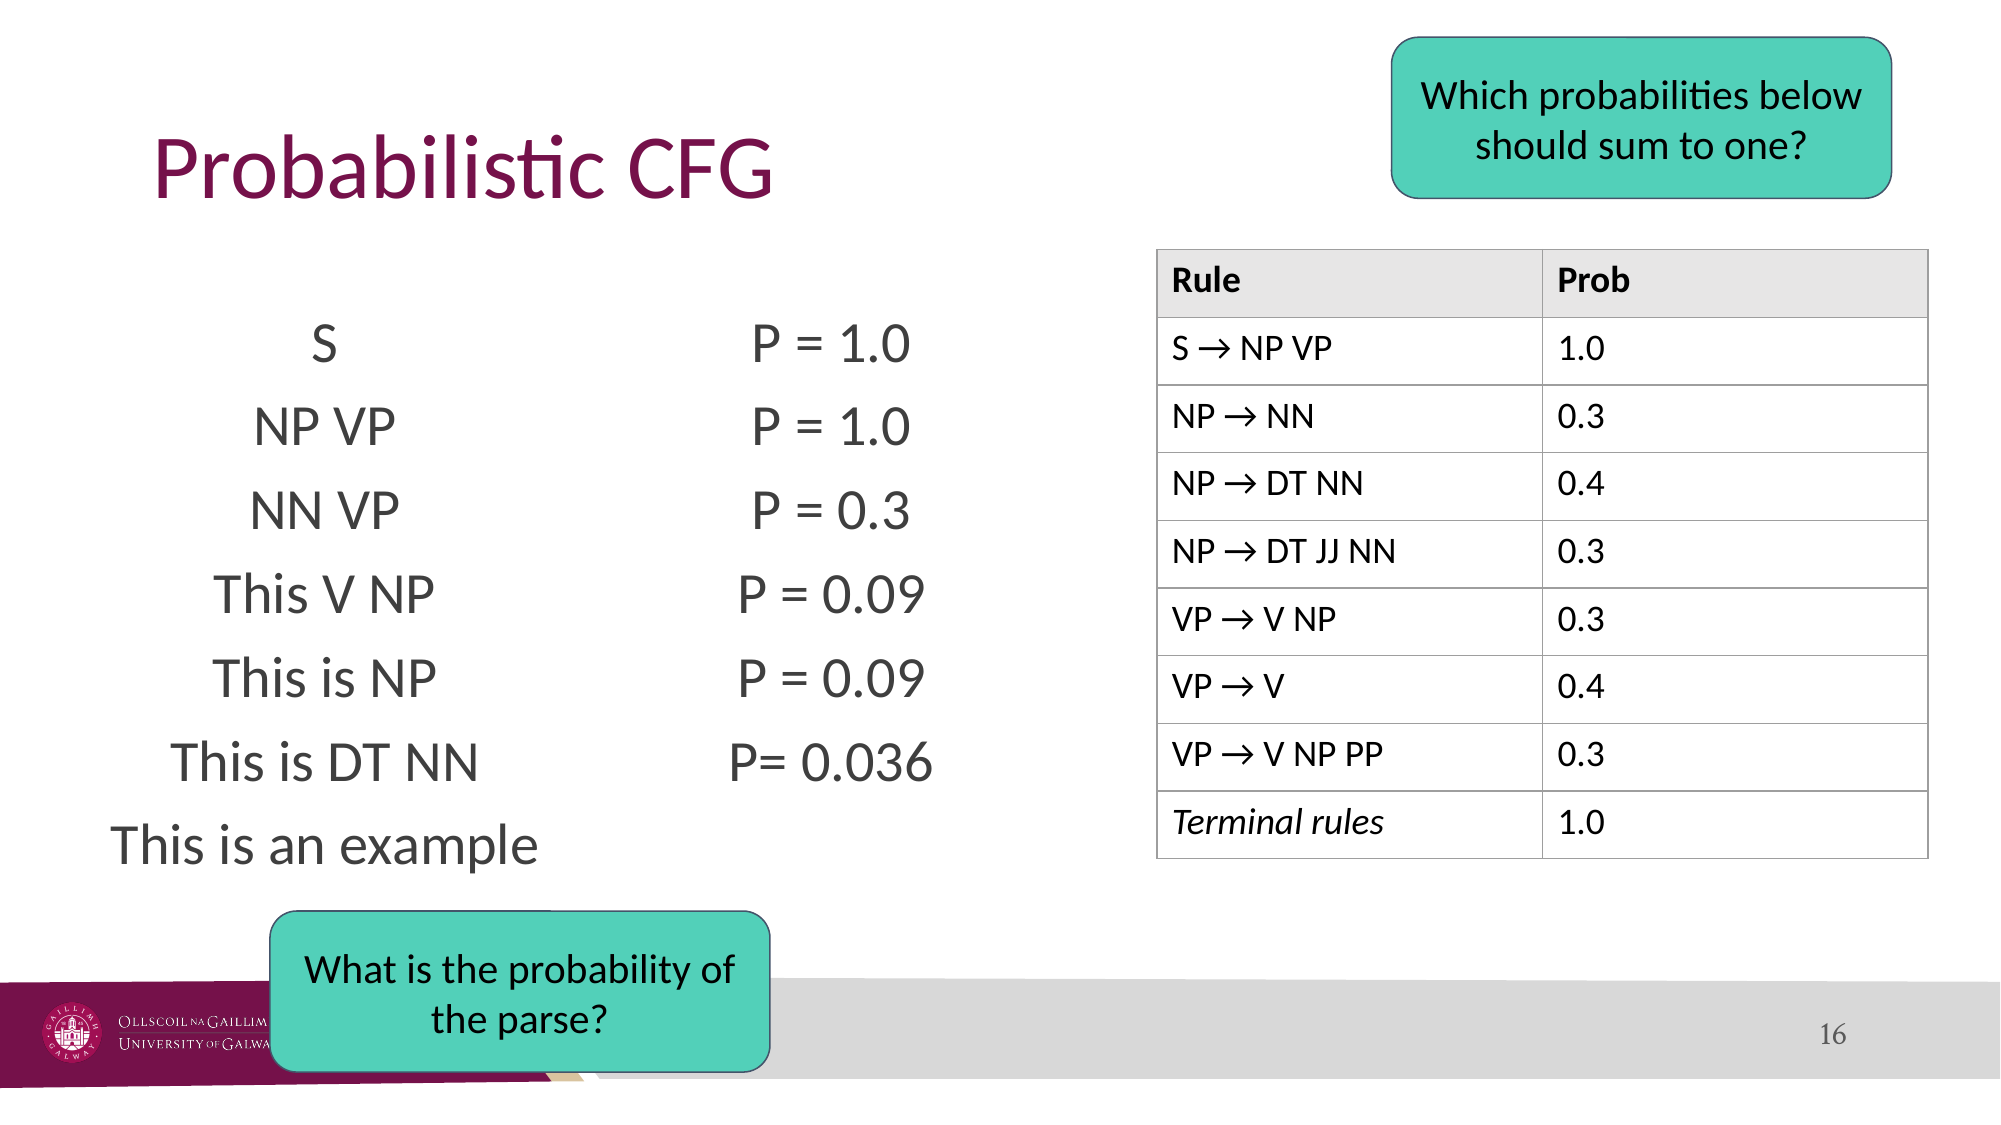

Which probabilities below should sum to one?
# Probabilistic CFG
| Rule | Prob |
| --- | --- |
| S → NP VP | 1.0 |
| NP → NN | 0.3 |
| NP → DT NN | 0.4 |
| NP → DT JJ NN | 0.3 |
| VP → V NP | 0.3 |
| VP → V | 0.4 |
| VP → V NP PP | 0.3 |
| Terminal rules | 1.0 |
S
NP VP
NN VP
This V NP
This is NP
This is DT NN
This is an example
P = 1.0
P = 1.0
P = 0.3
P = 0.09
P = 0.09
P= 0.036

What is the probability of the parse?
16